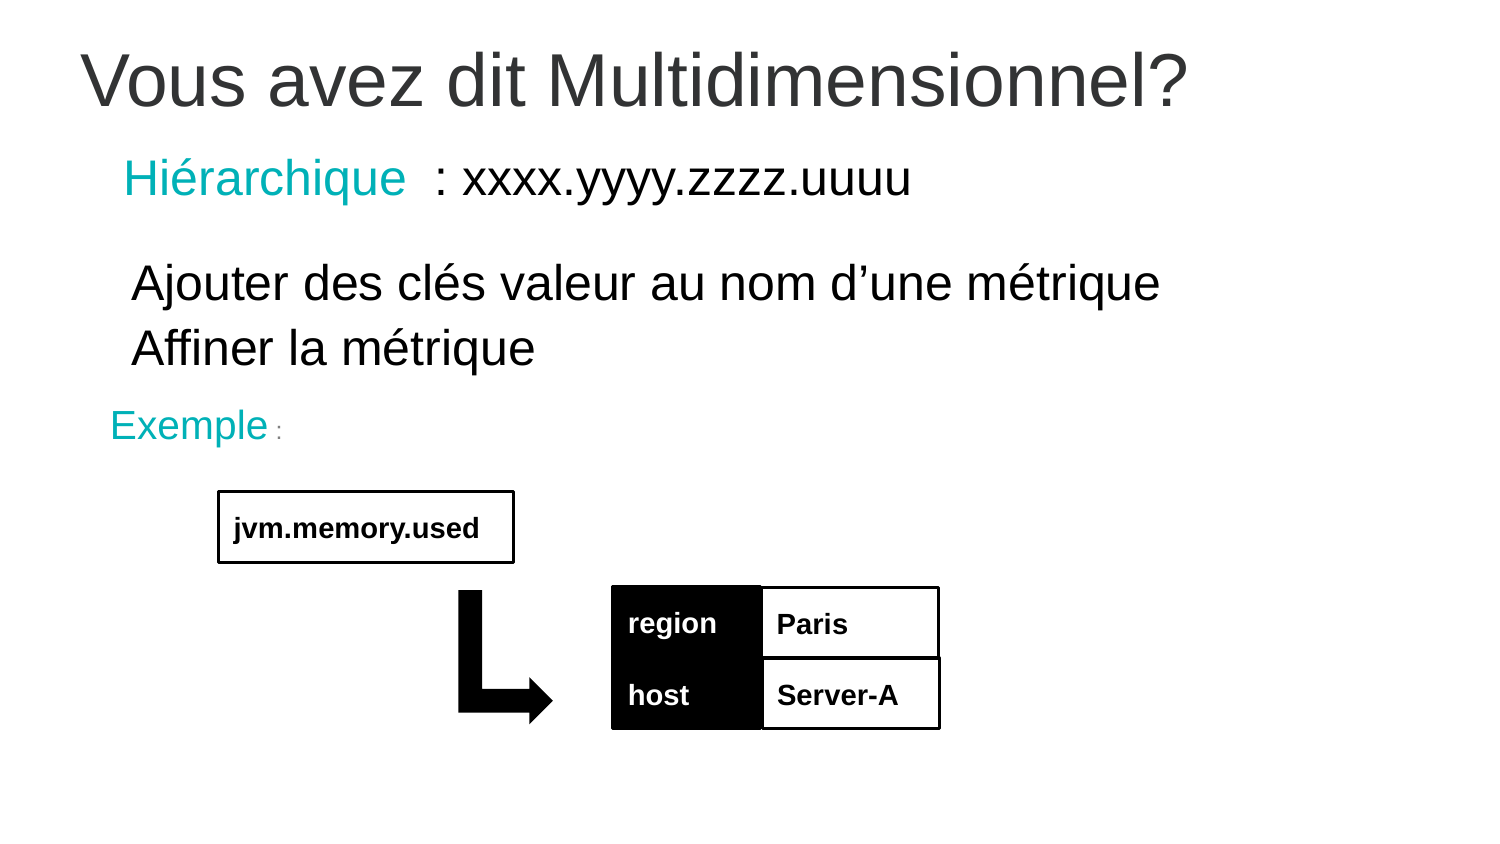

Vous avez dit Multidimensionnel?
 Hiérarchique  : xxxx.yyyy.zzzz.uuuu

Ajouter des clés valeur au nom d’une métrique
Affiner la métrique

 Exemple :

jvm.memory.used
region
Paris

host
Server-A